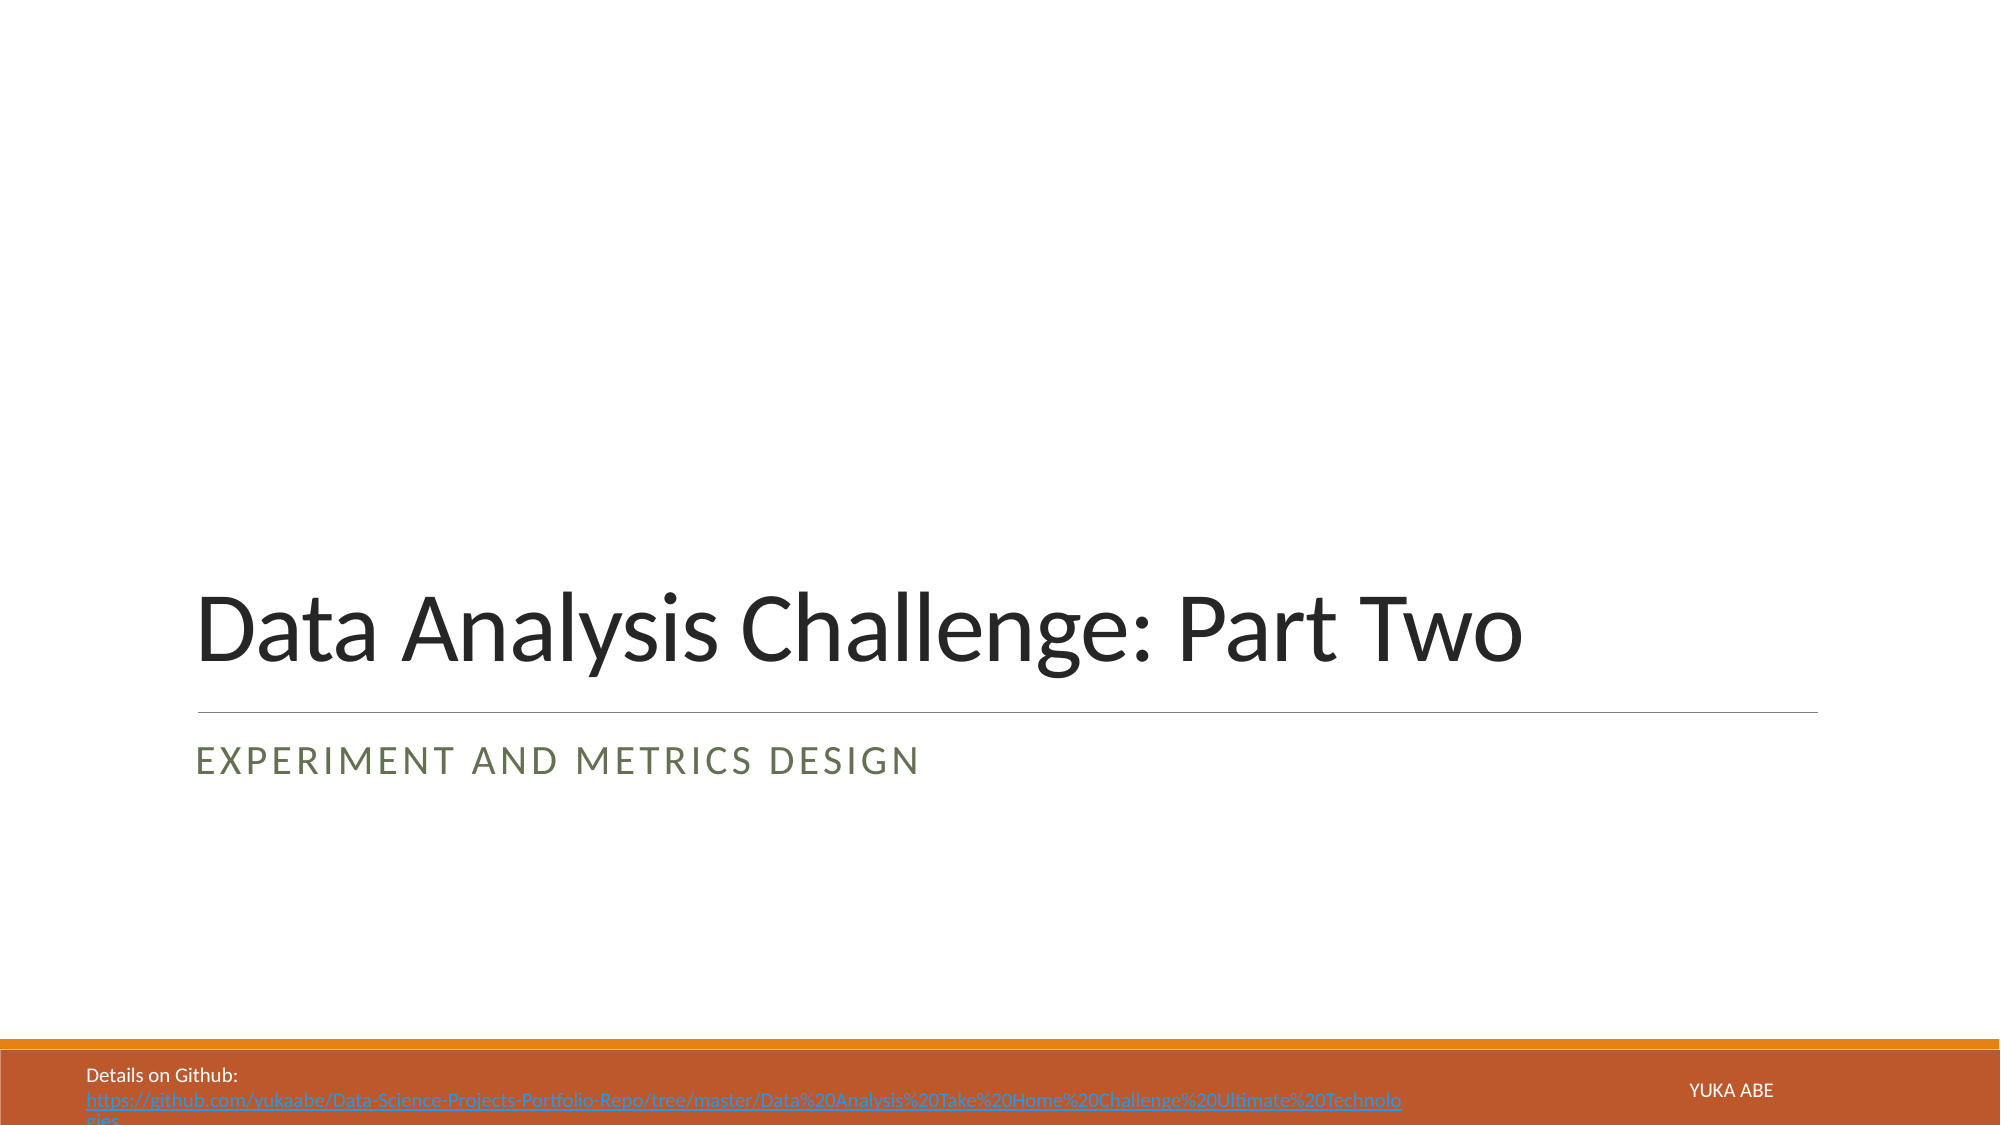

# Data Analysis Challenge: Part Two
Experiment and metrics design

YUKA ABE